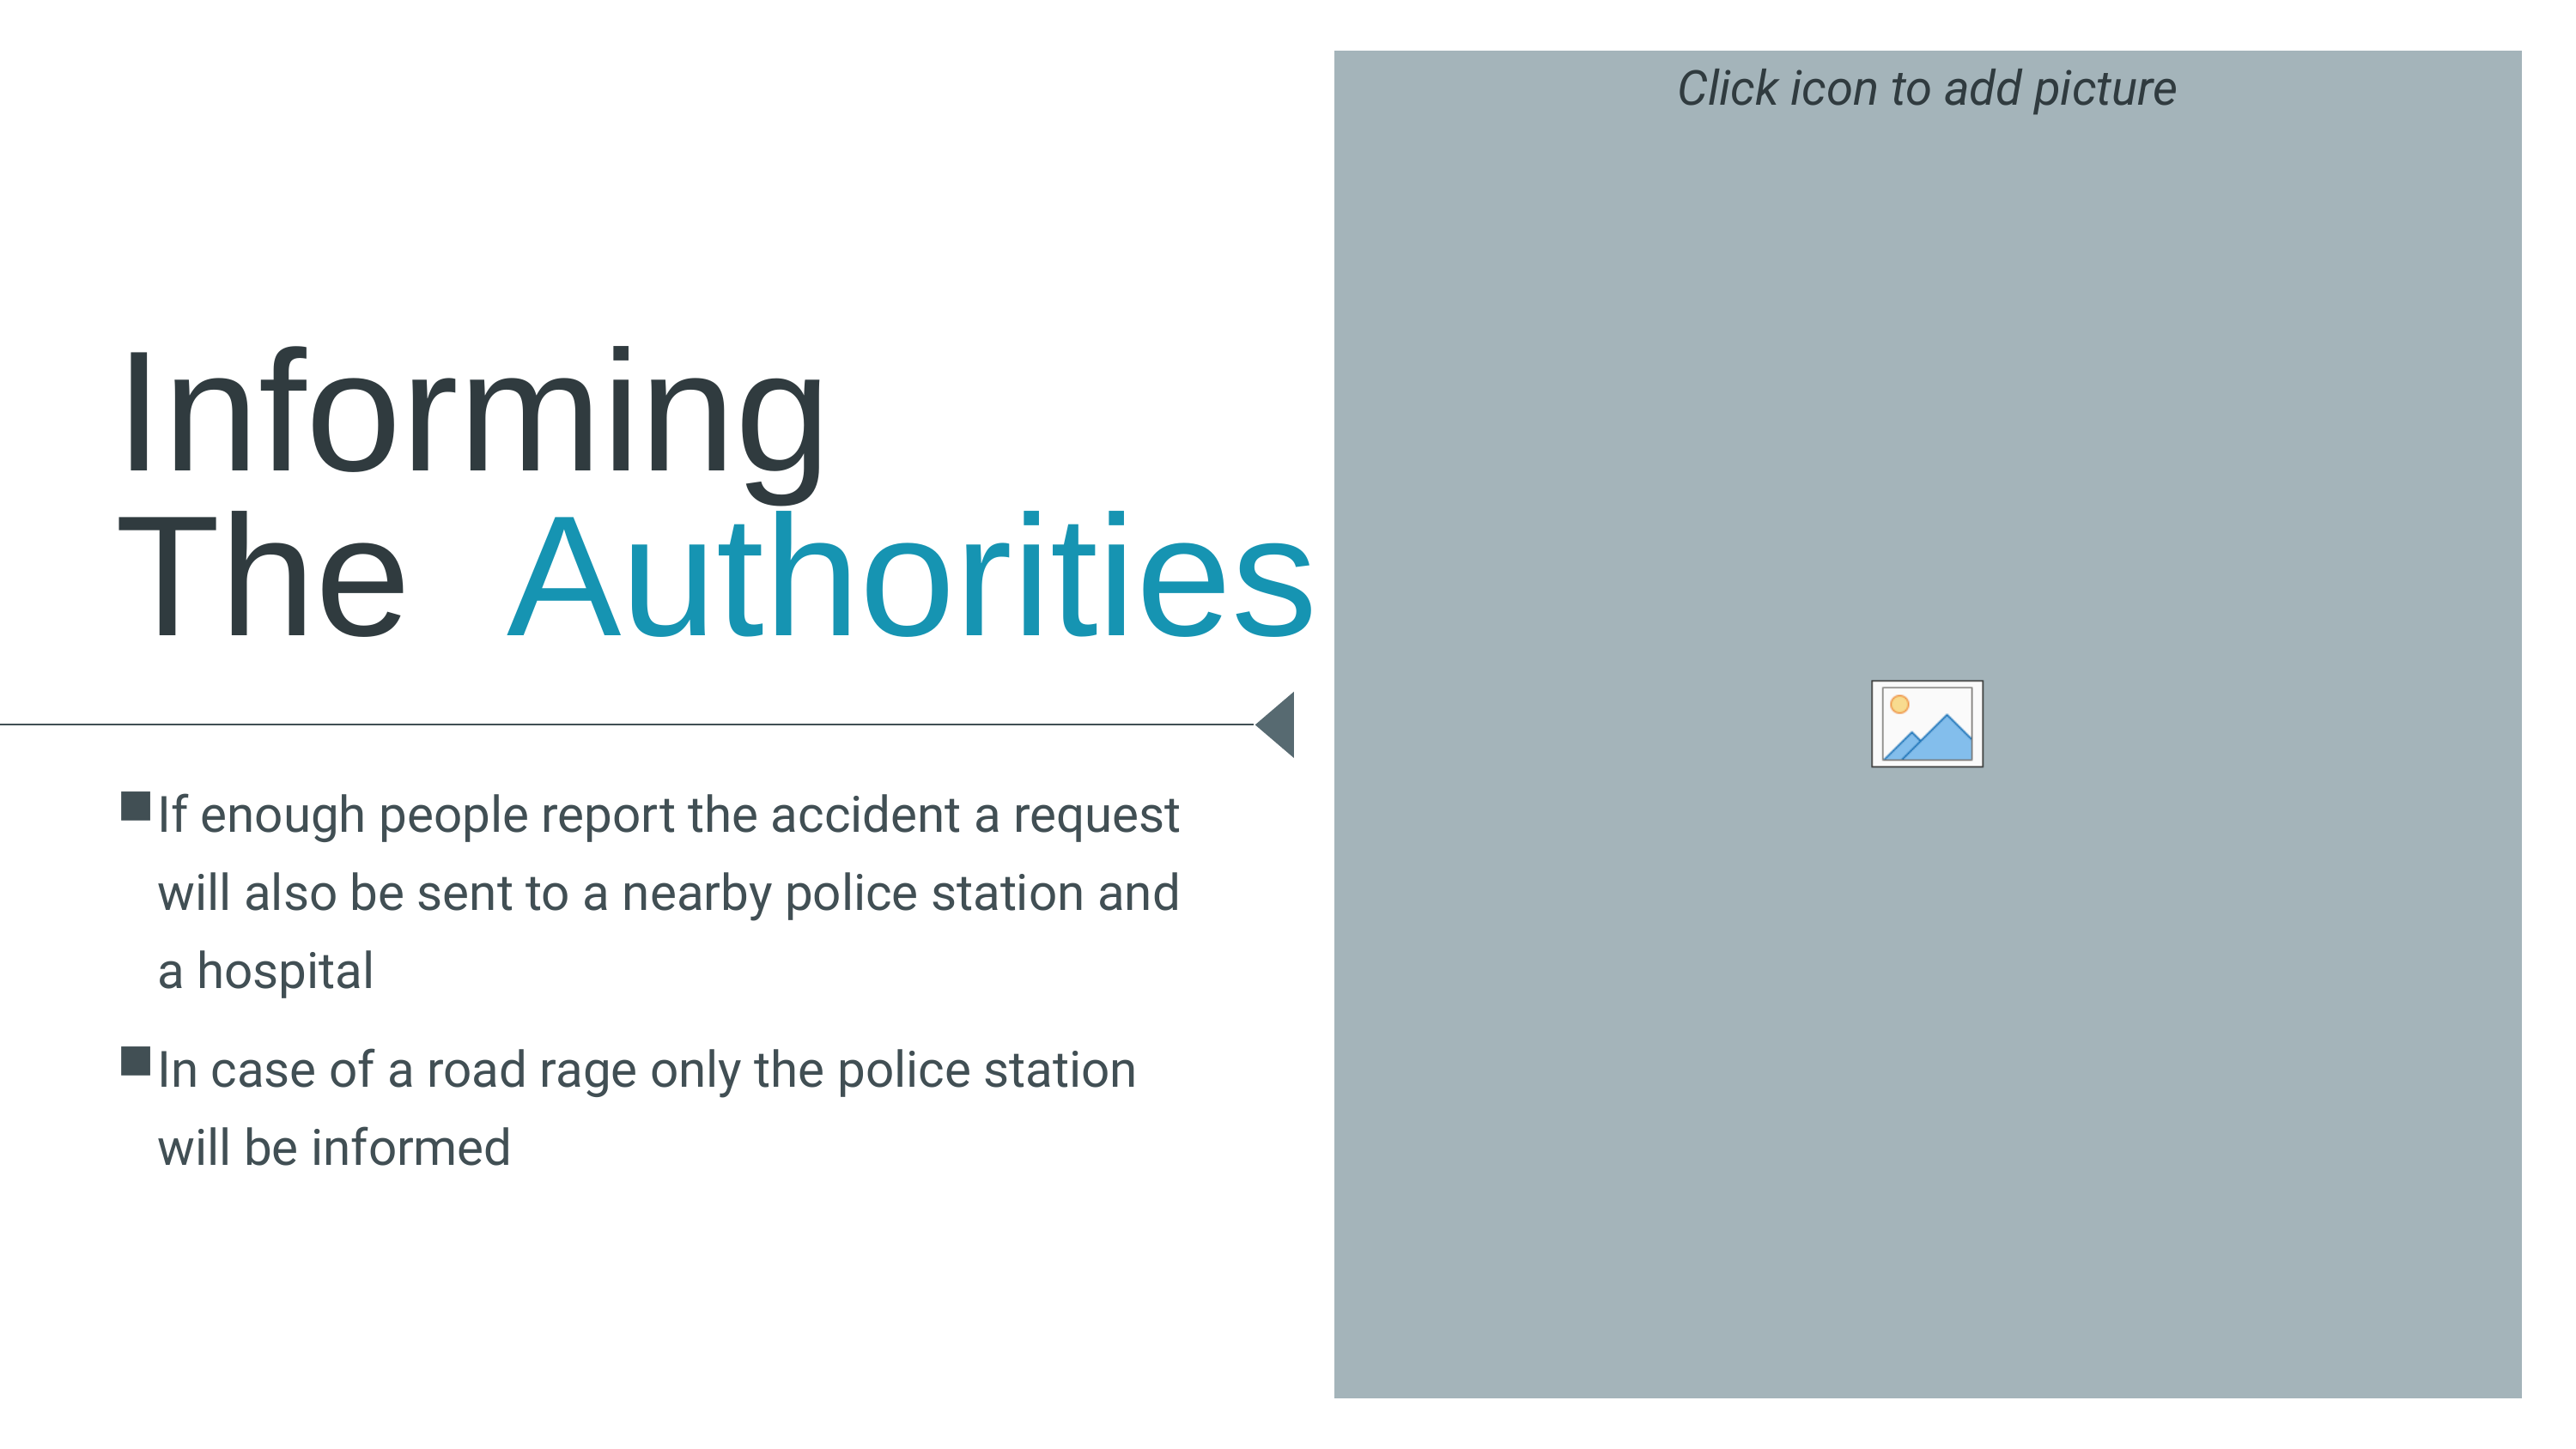

# Informing The  Authorities
If enough people report the accident a request will also be sent to a nearby police station and a hospital
In case of a road rage only the police station will be informed